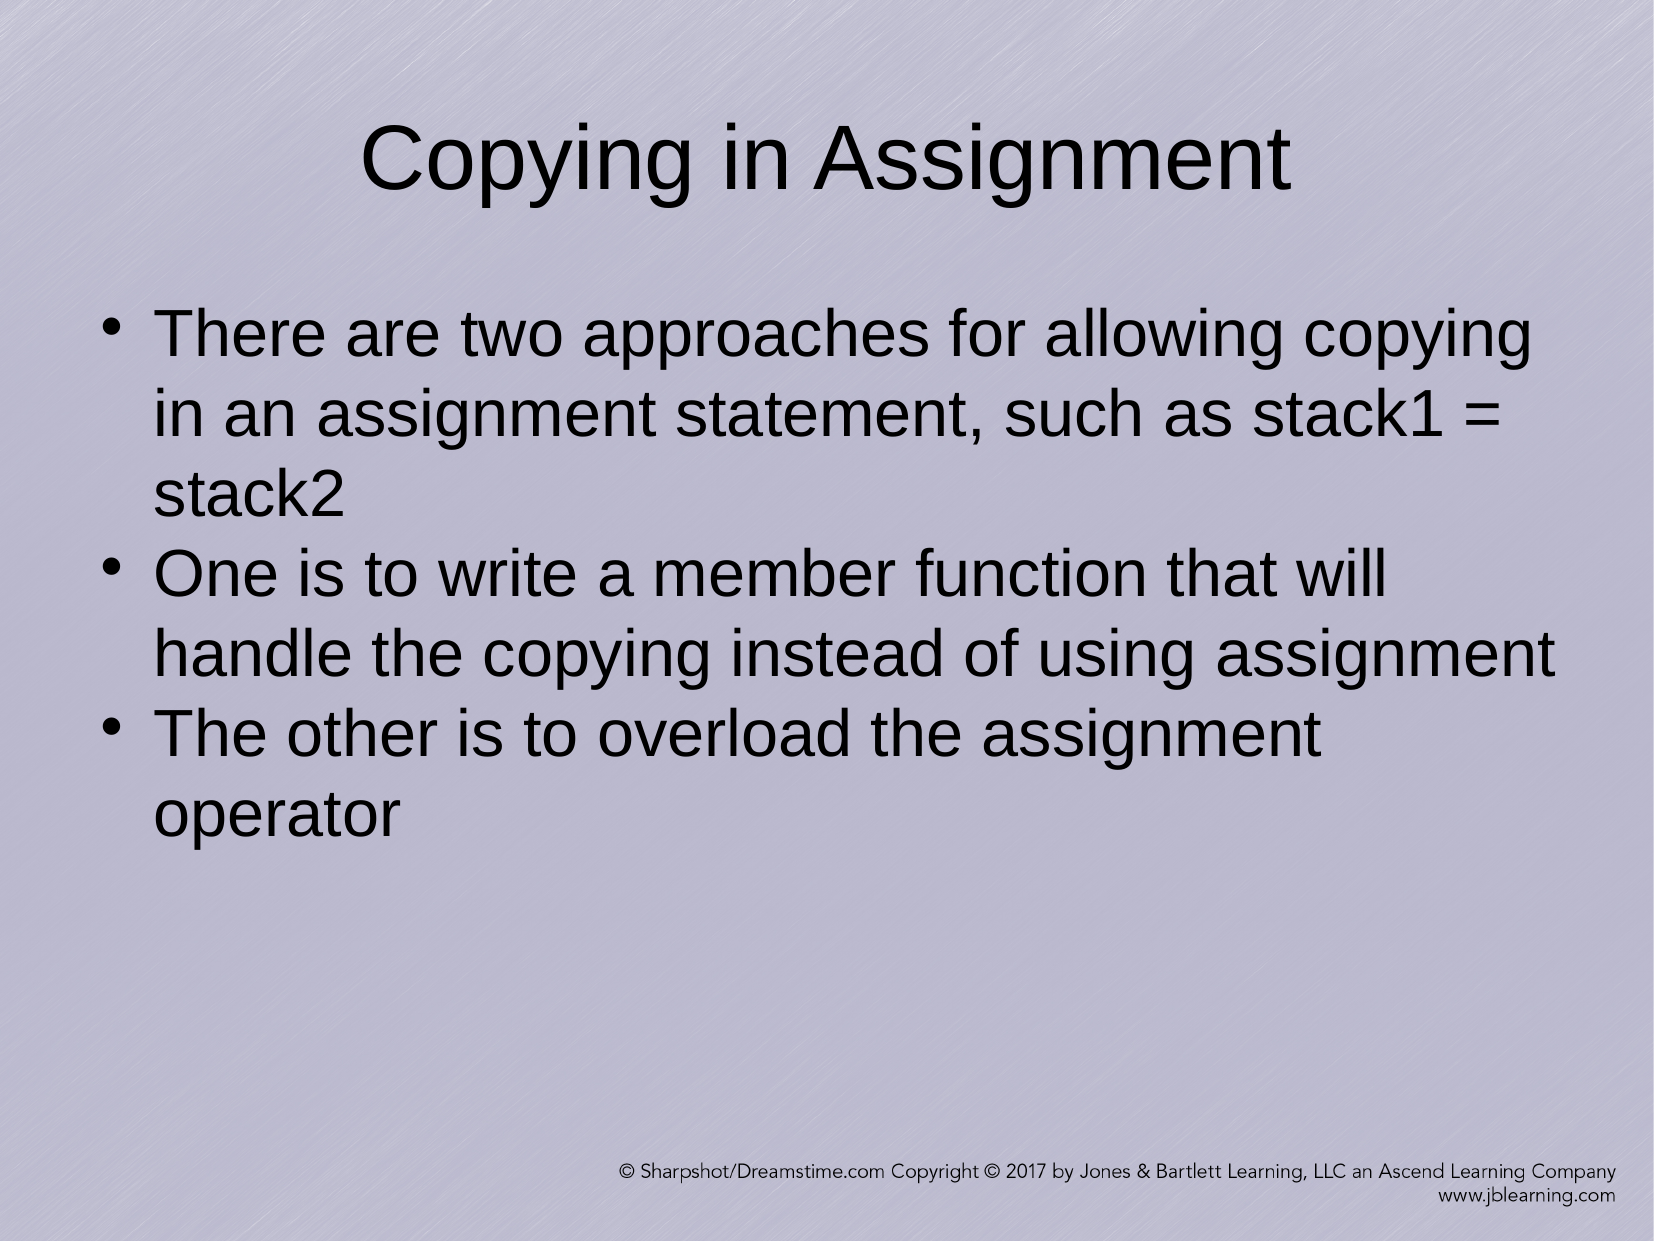

Copying in Assignment
There are two approaches for allowing copying in an assignment statement, such as stack1 = stack2
One is to write a member function that will handle the copying instead of using assignment
The other is to overload the assignment operator